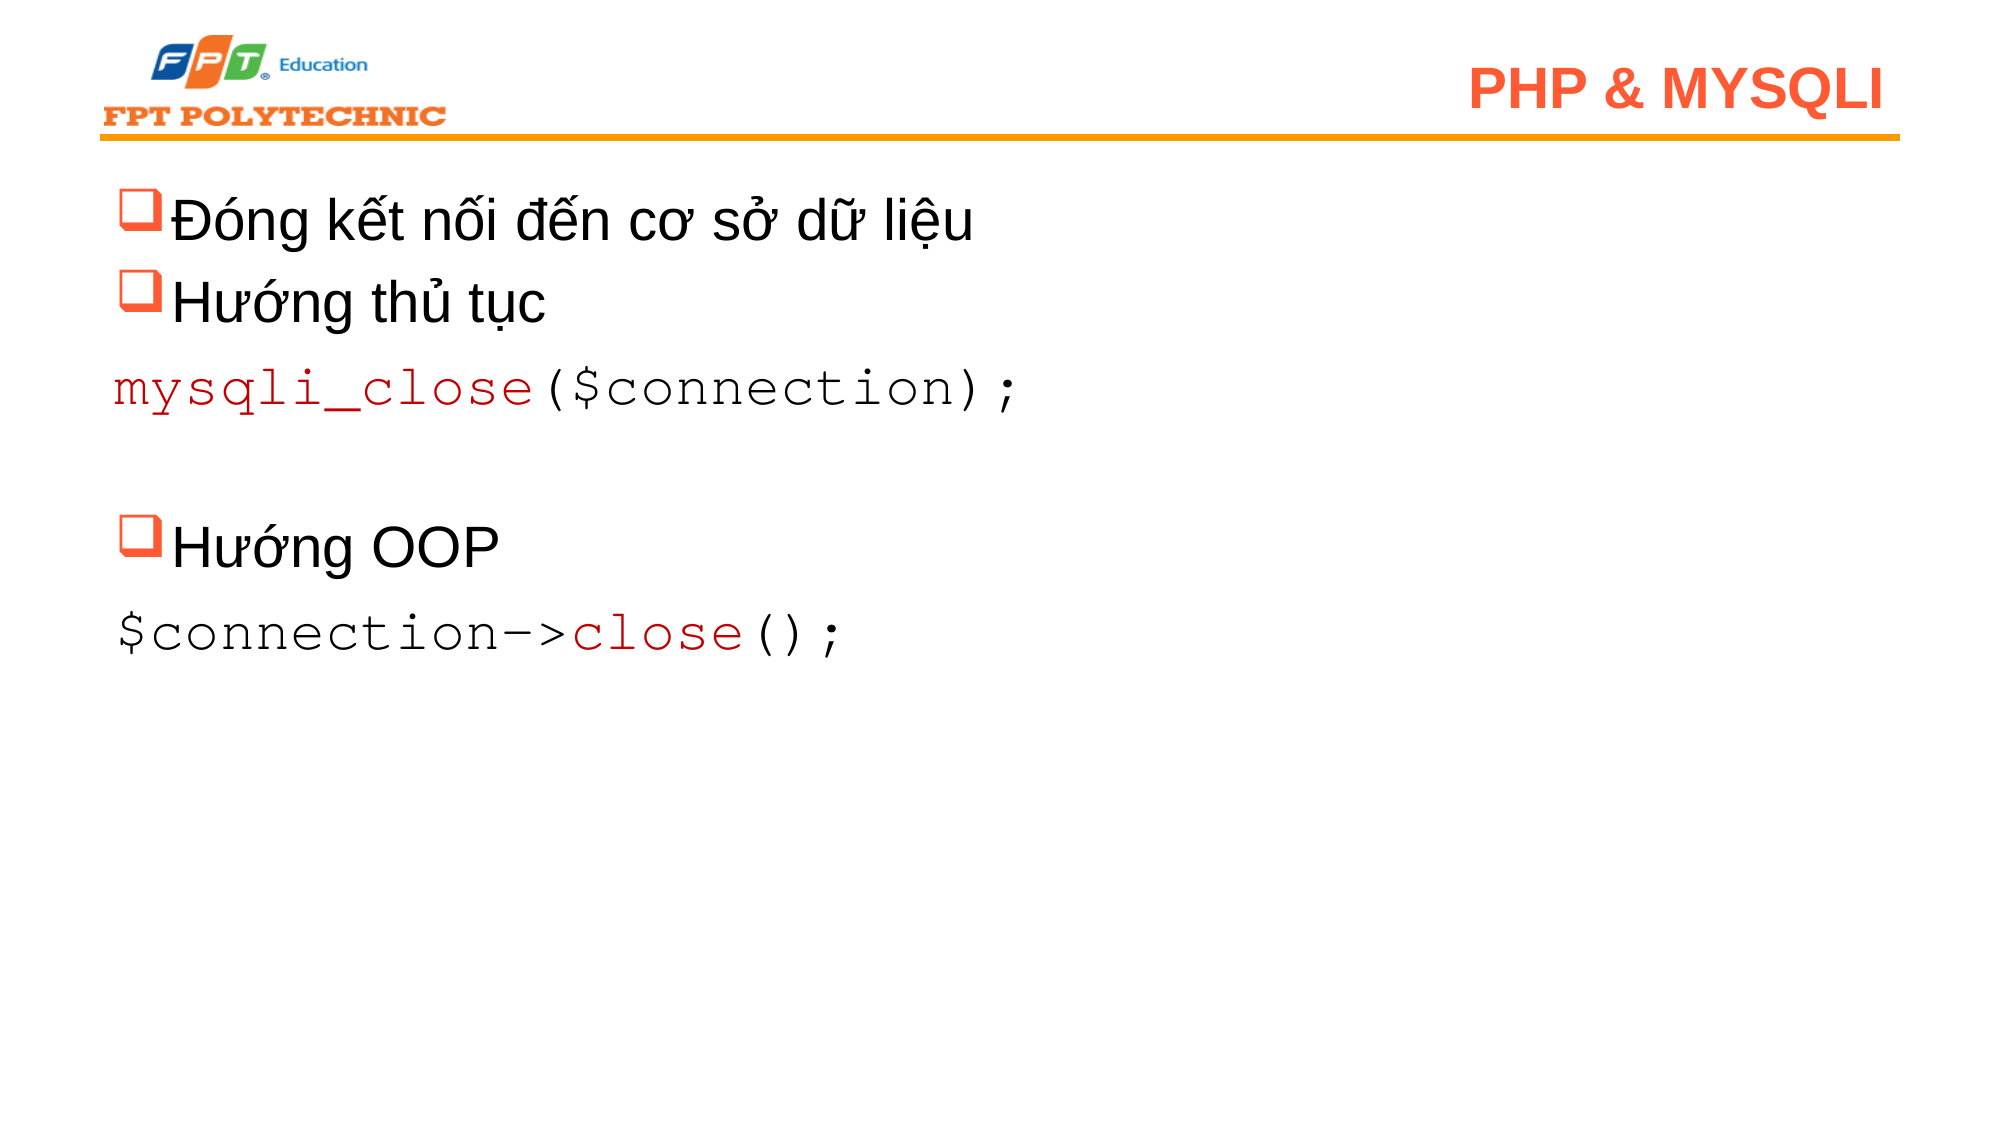

# PHP & MySQLi
Đóng kết nối đến cơ sở dữ liệu
Hướng thủ tục
mysqli_close($connection);

Hướng OOP
$connection->close();